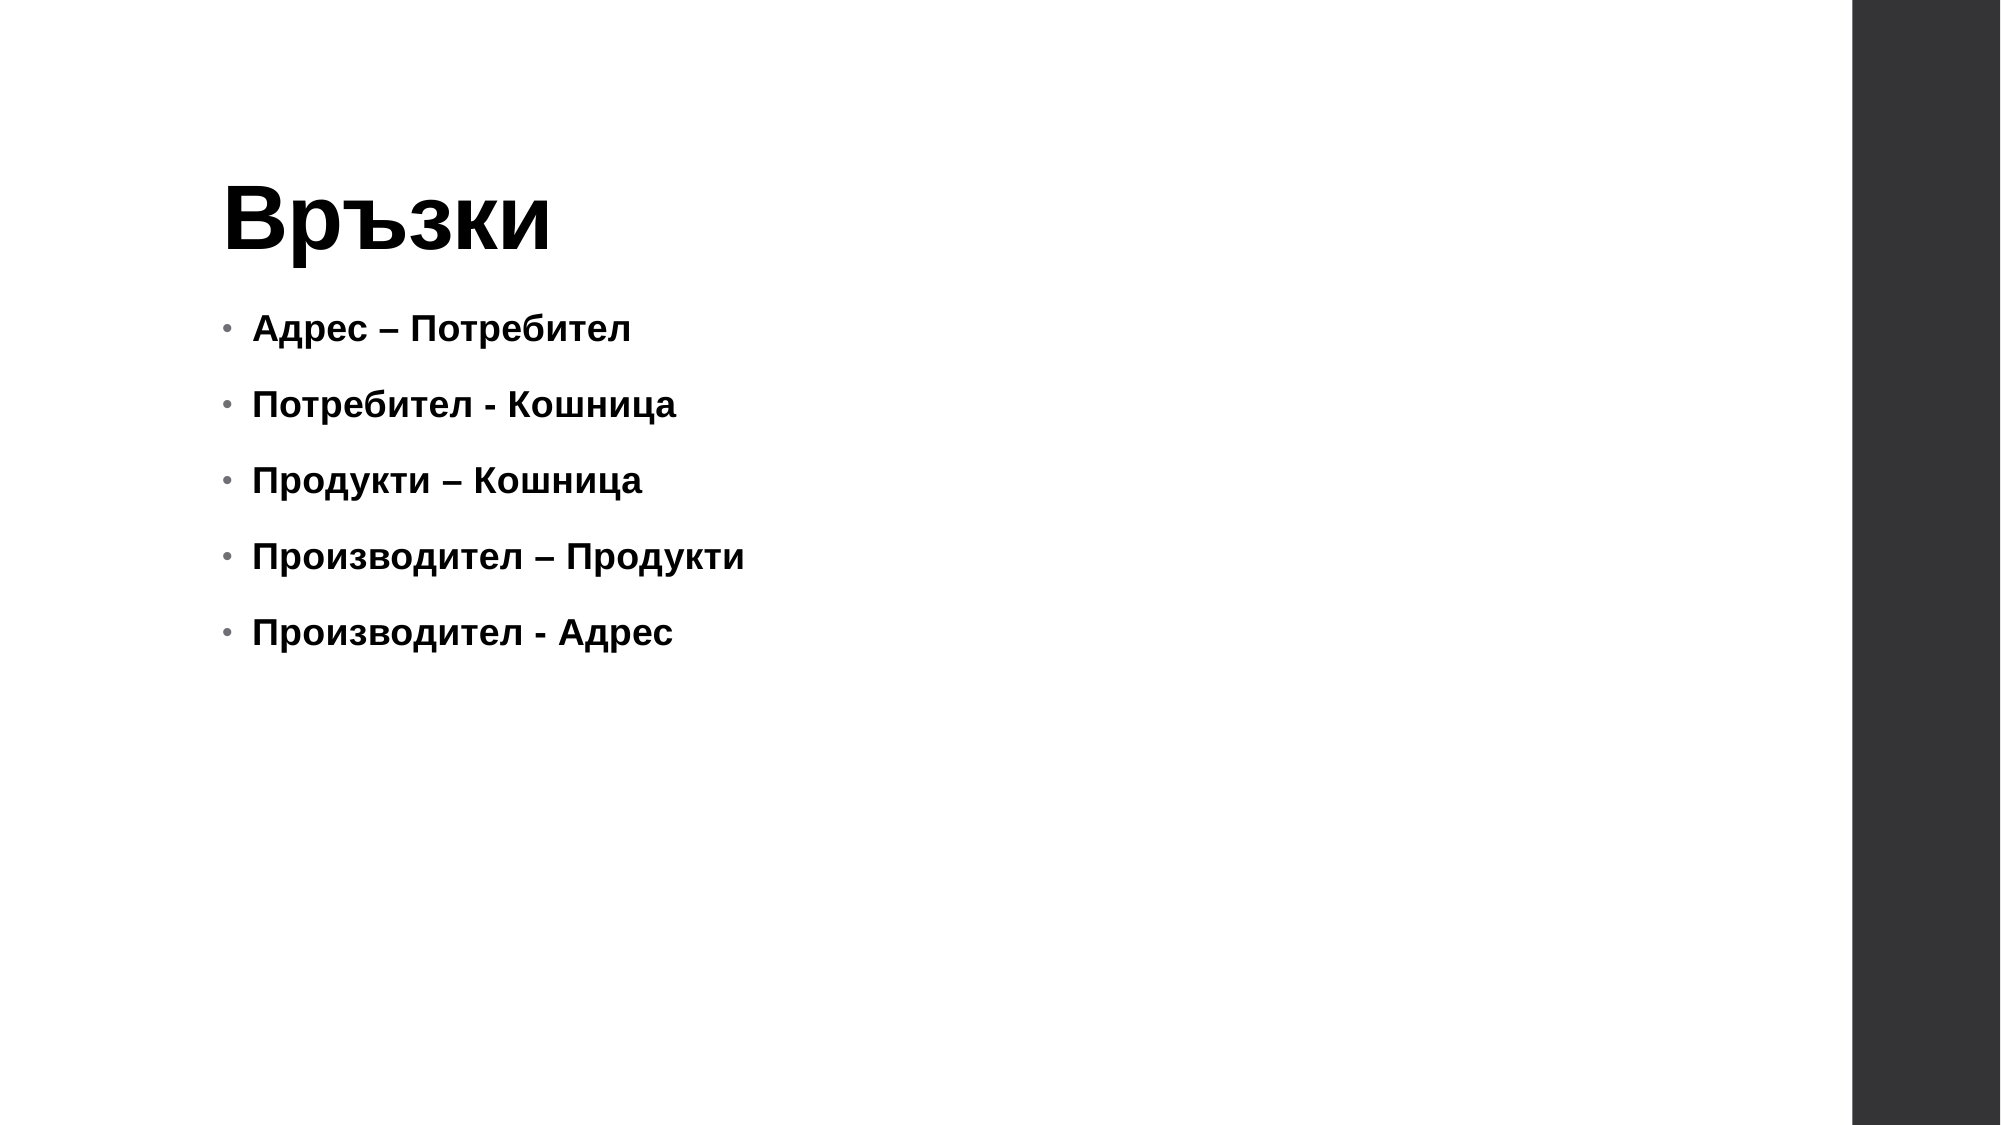

# Връзки
Адрес – Потребител
Потребител - Кошница
Продукти – Кошница
Производител – Продукти
Производител - Адрес